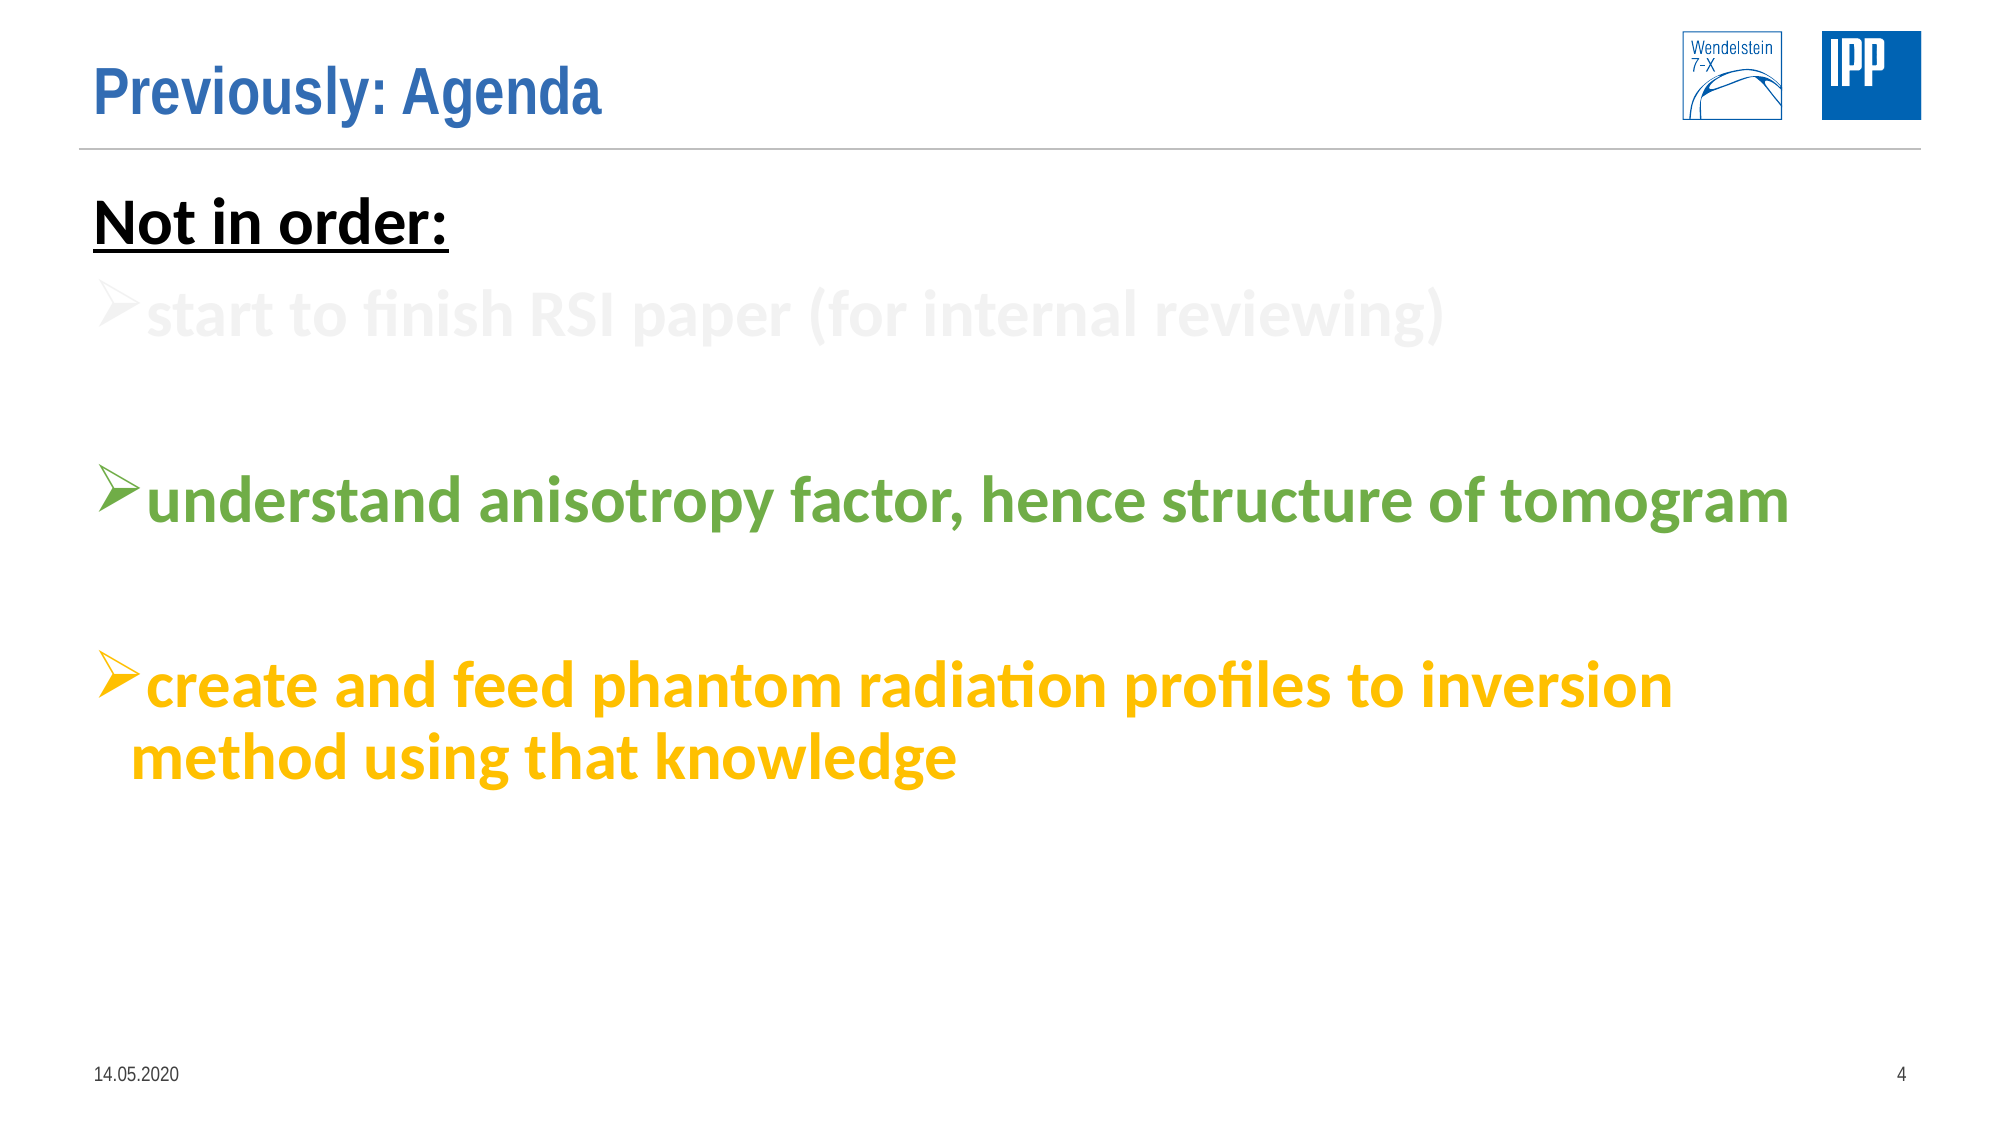

# Previously: Agenda
Not in order:
start to finish RSI paper (for internal reviewing)

understand anisotropy factor, hence structure of tomogram

create and feed phantom radiation profiles to inversion method using that knowledge

14.05.2020

4